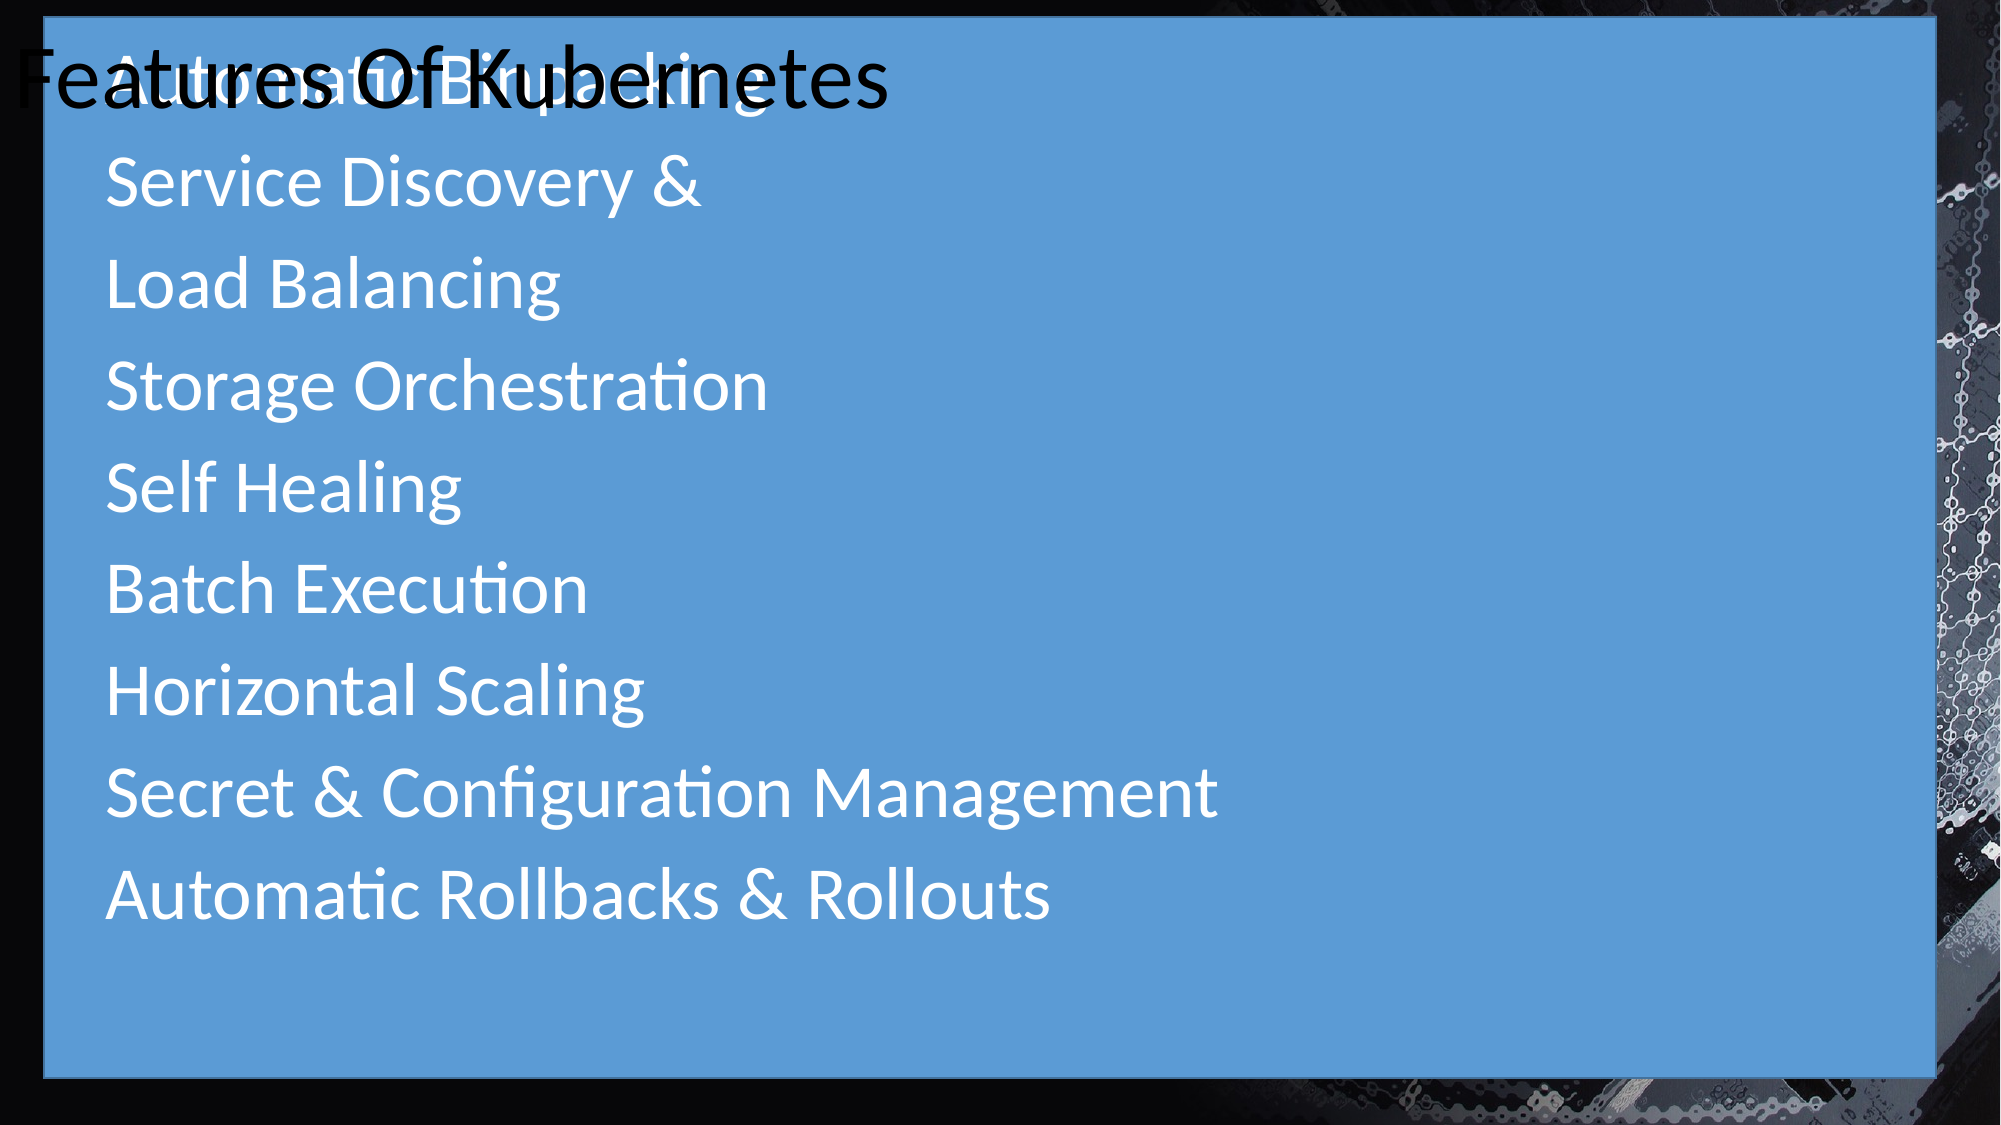

Features Of Kubernetes
Automatic Binpacking
Service Discovery &
Load Balancing
Storage Orchestration
Self Healing
Batch Execution
Horizontal Scaling
Secret & Configuration Management
Automatic Rollbacks & Rollouts